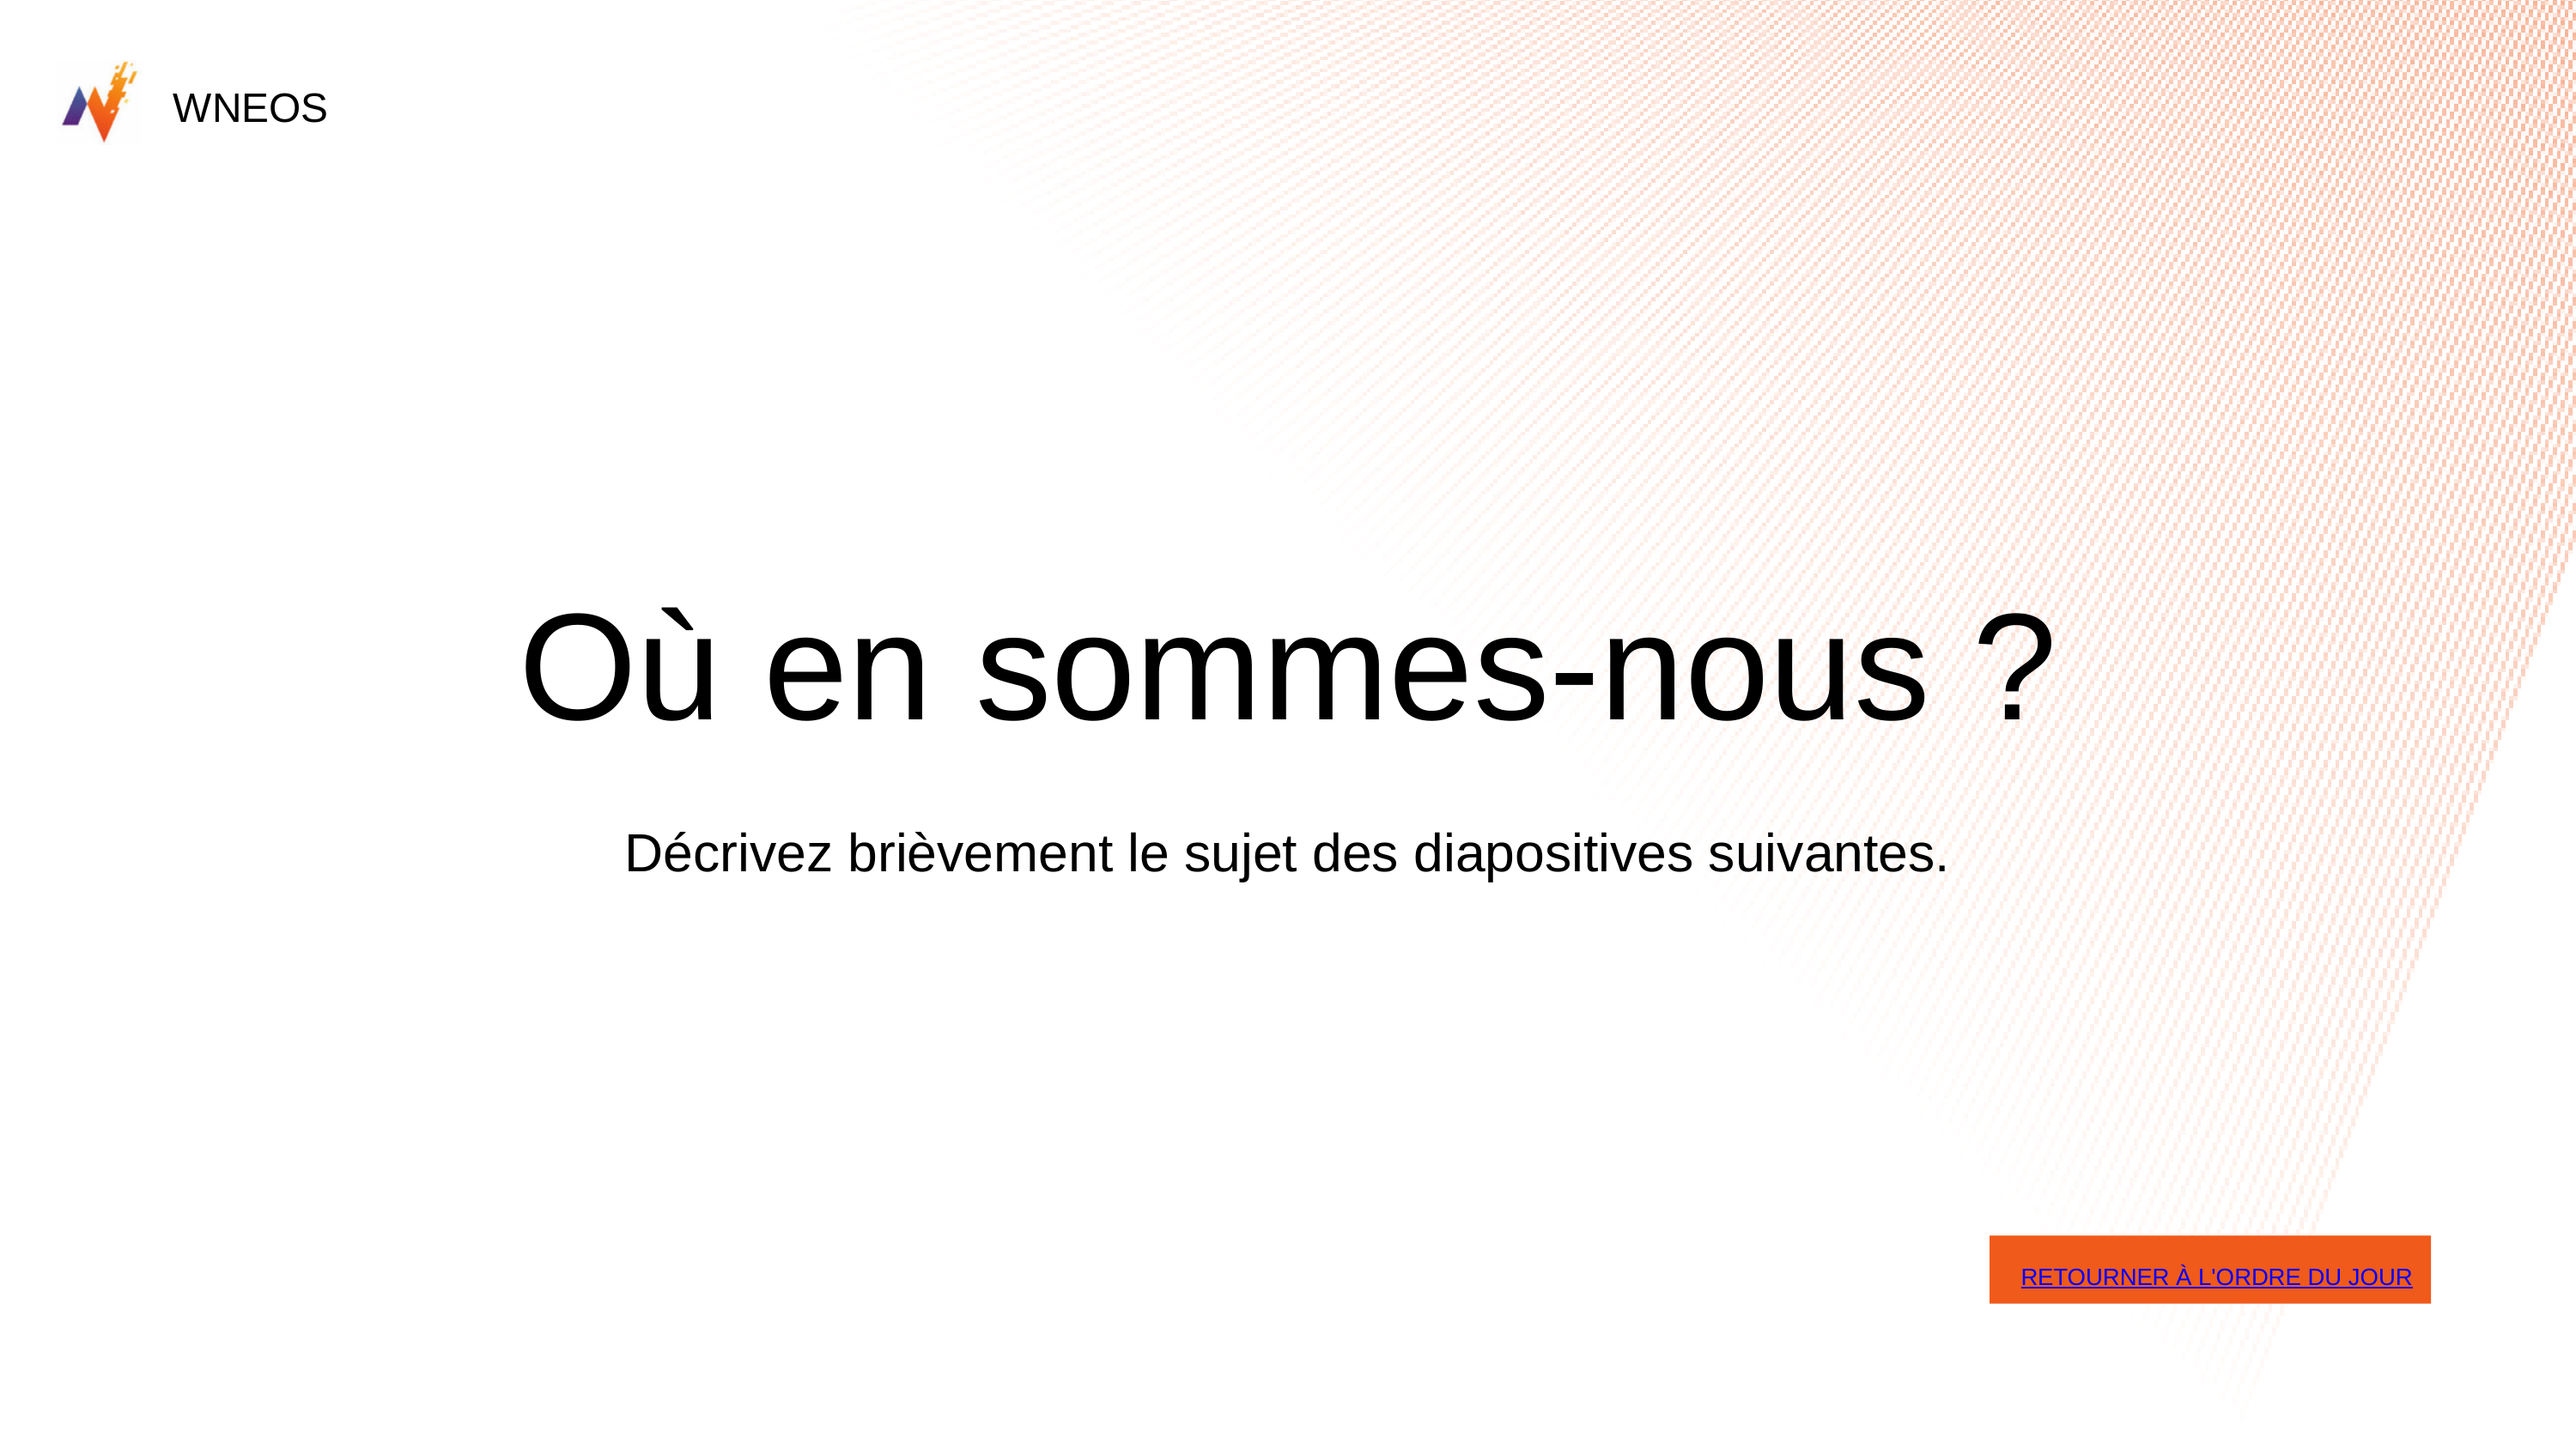

WNEOS
Où en sommes-nous ?
Décrivez brièvement le sujet des diapositives suivantes.

RETOURNER À L'ORDRE DU JOUR